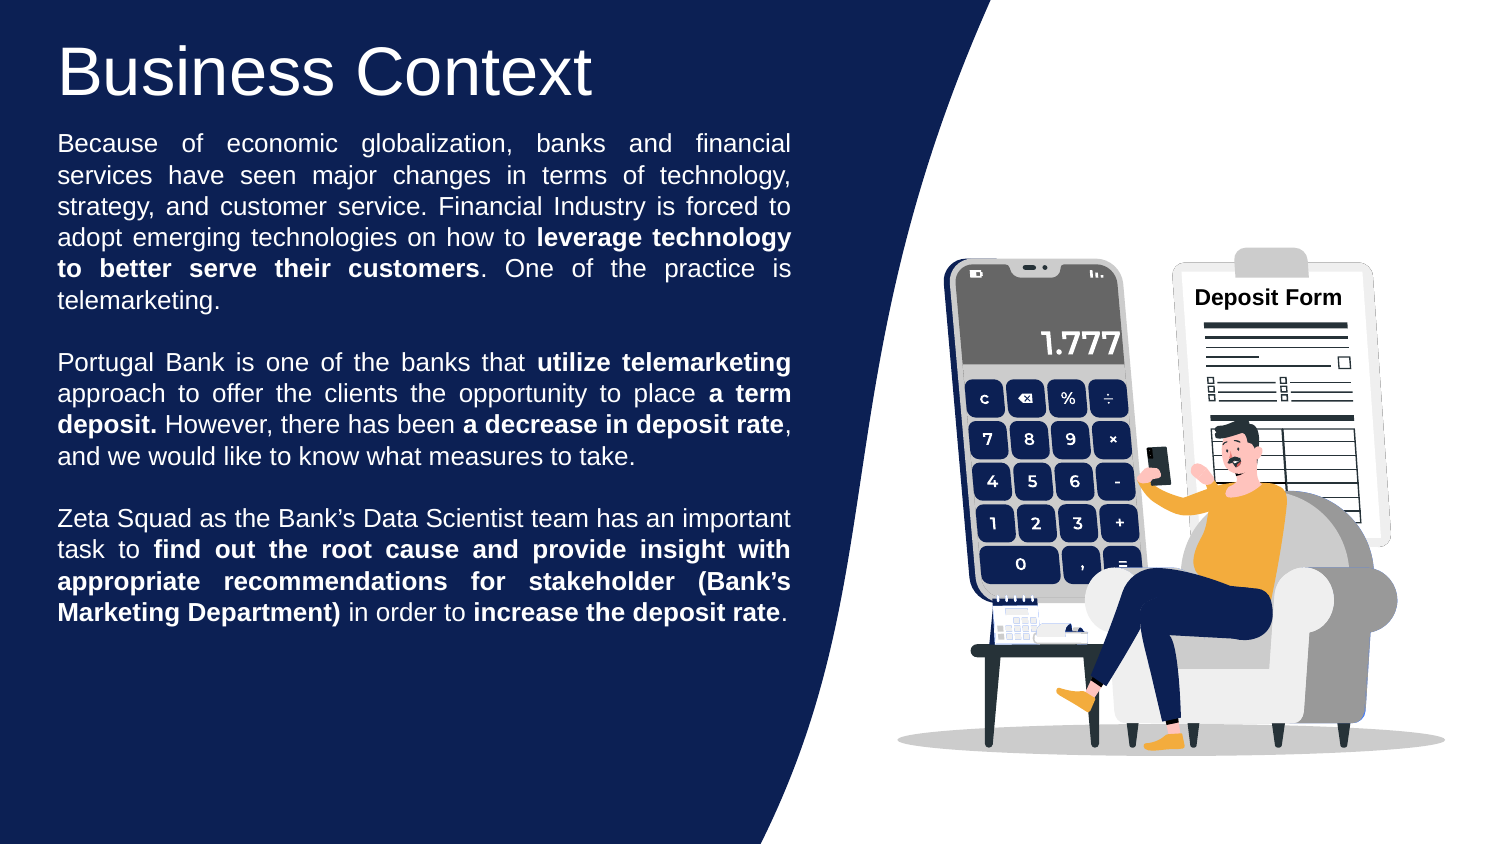

Business Context
Because of economic globalization, banks and financial services have seen major changes in terms of technology, strategy, and customer service. Financial Industry is forced to adopt emerging technologies on how to leverage technology to better serve their customers. One of the practice is telemarketing.

Portugal Bank is one of the banks that utilize telemarketing approach to offer the clients the opportunity to place a term deposit. However, there has been a decrease in deposit rate, and we would like to know what measures to take.

Zeta Squad as the Bank’s Data Scientist team has an important task to find out the root cause and provide insight with appropriate recommendations for stakeholder (Bank’s Marketing Department) in order to increase the deposit rate.

Deposit Form